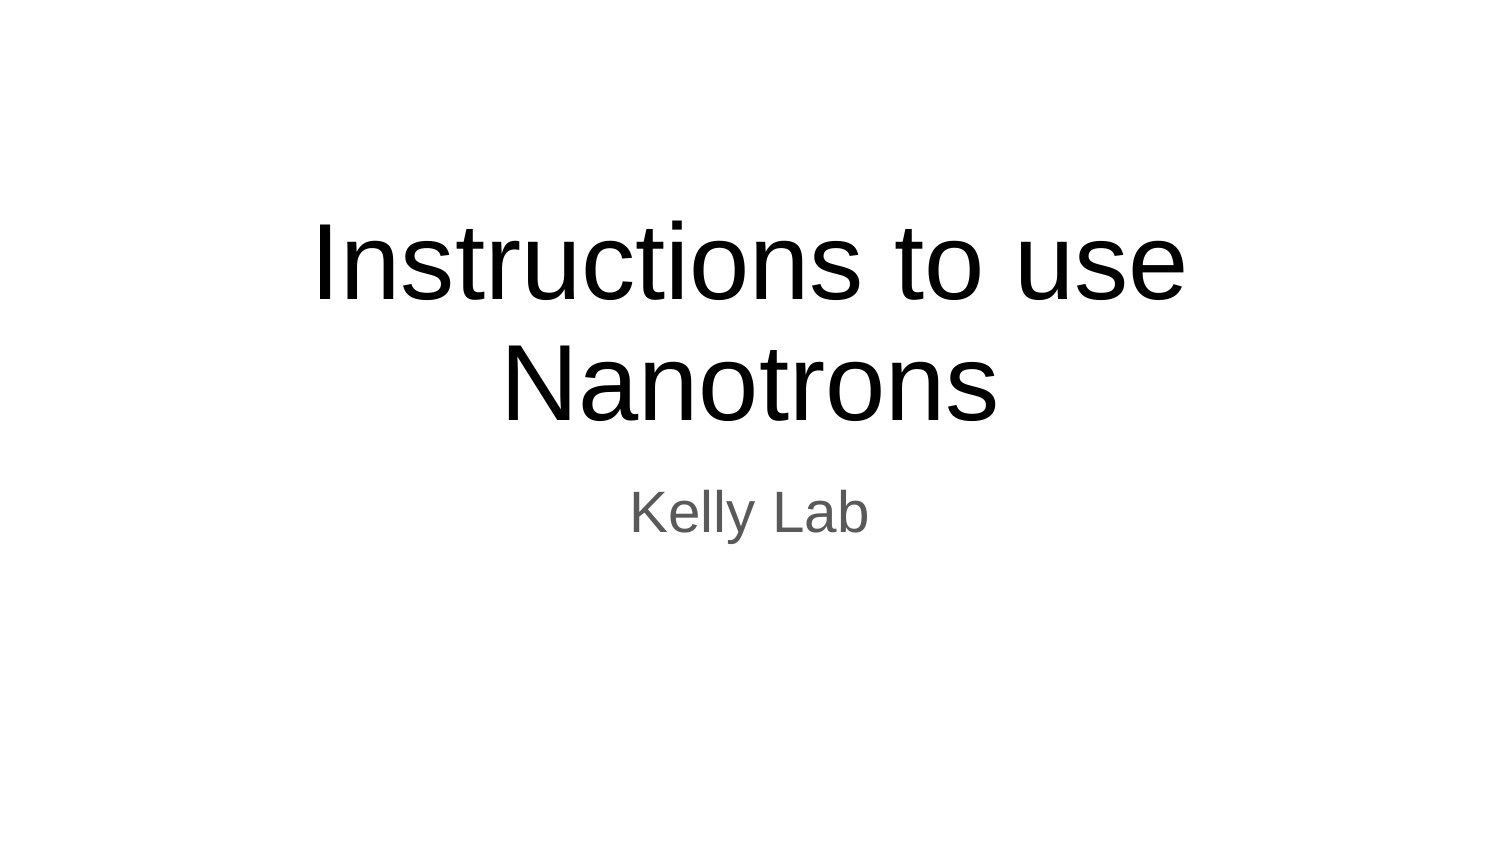

# Instructions to use Nanotrons
Kelly Lab